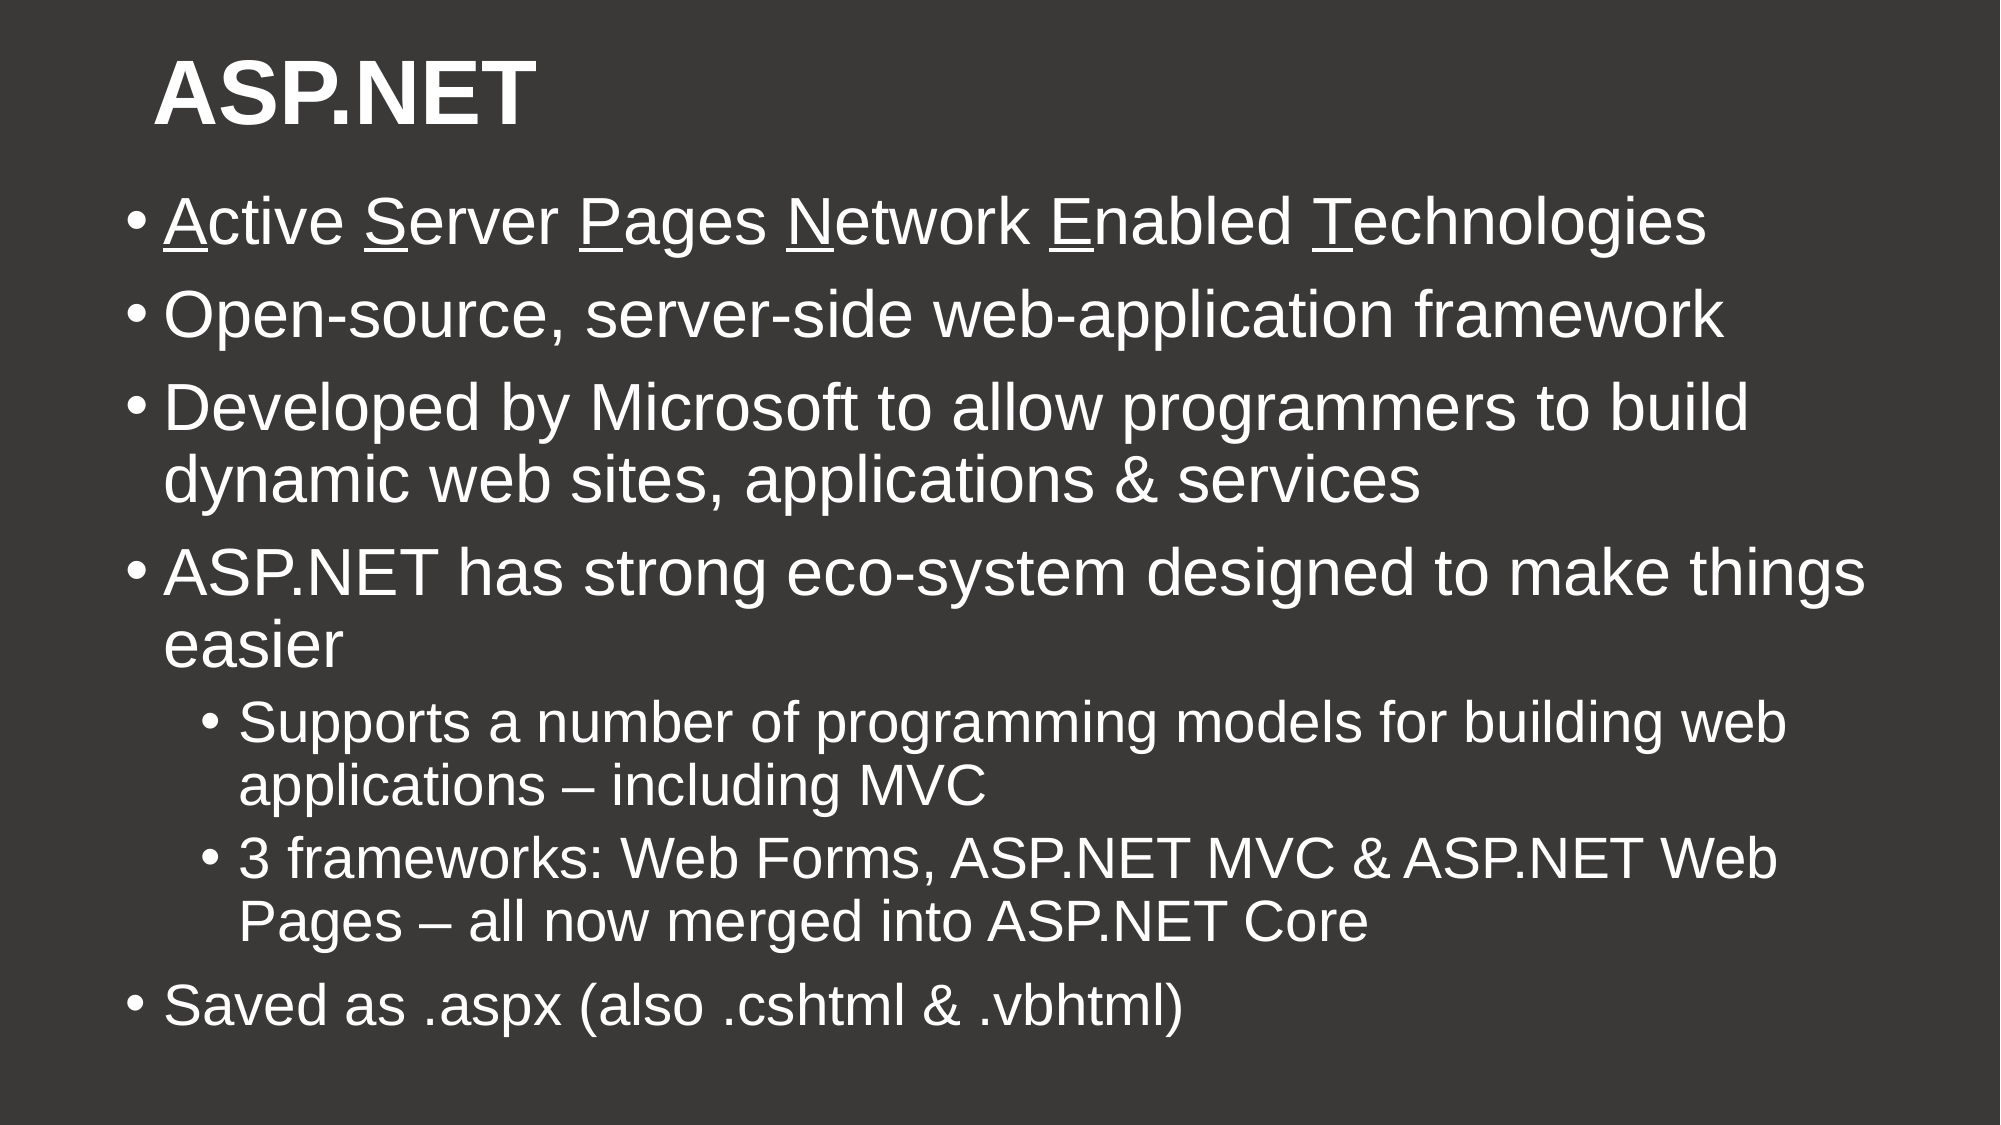

# ASP.NET
Active Server Pages Network Enabled Technologies
Open-source, server-side web-application framework
Developed by Microsoft to allow programmers to build dynamic web sites, applications & services
ASP.NET has strong eco-system designed to make things easier
Supports a number of programming models for building web applications – including MVC
3 frameworks: Web Forms, ASP.NET MVC & ASP.NET Web Pages – all now merged into ASP.NET Core
Saved as .aspx (also .cshtml & .vbhtml)